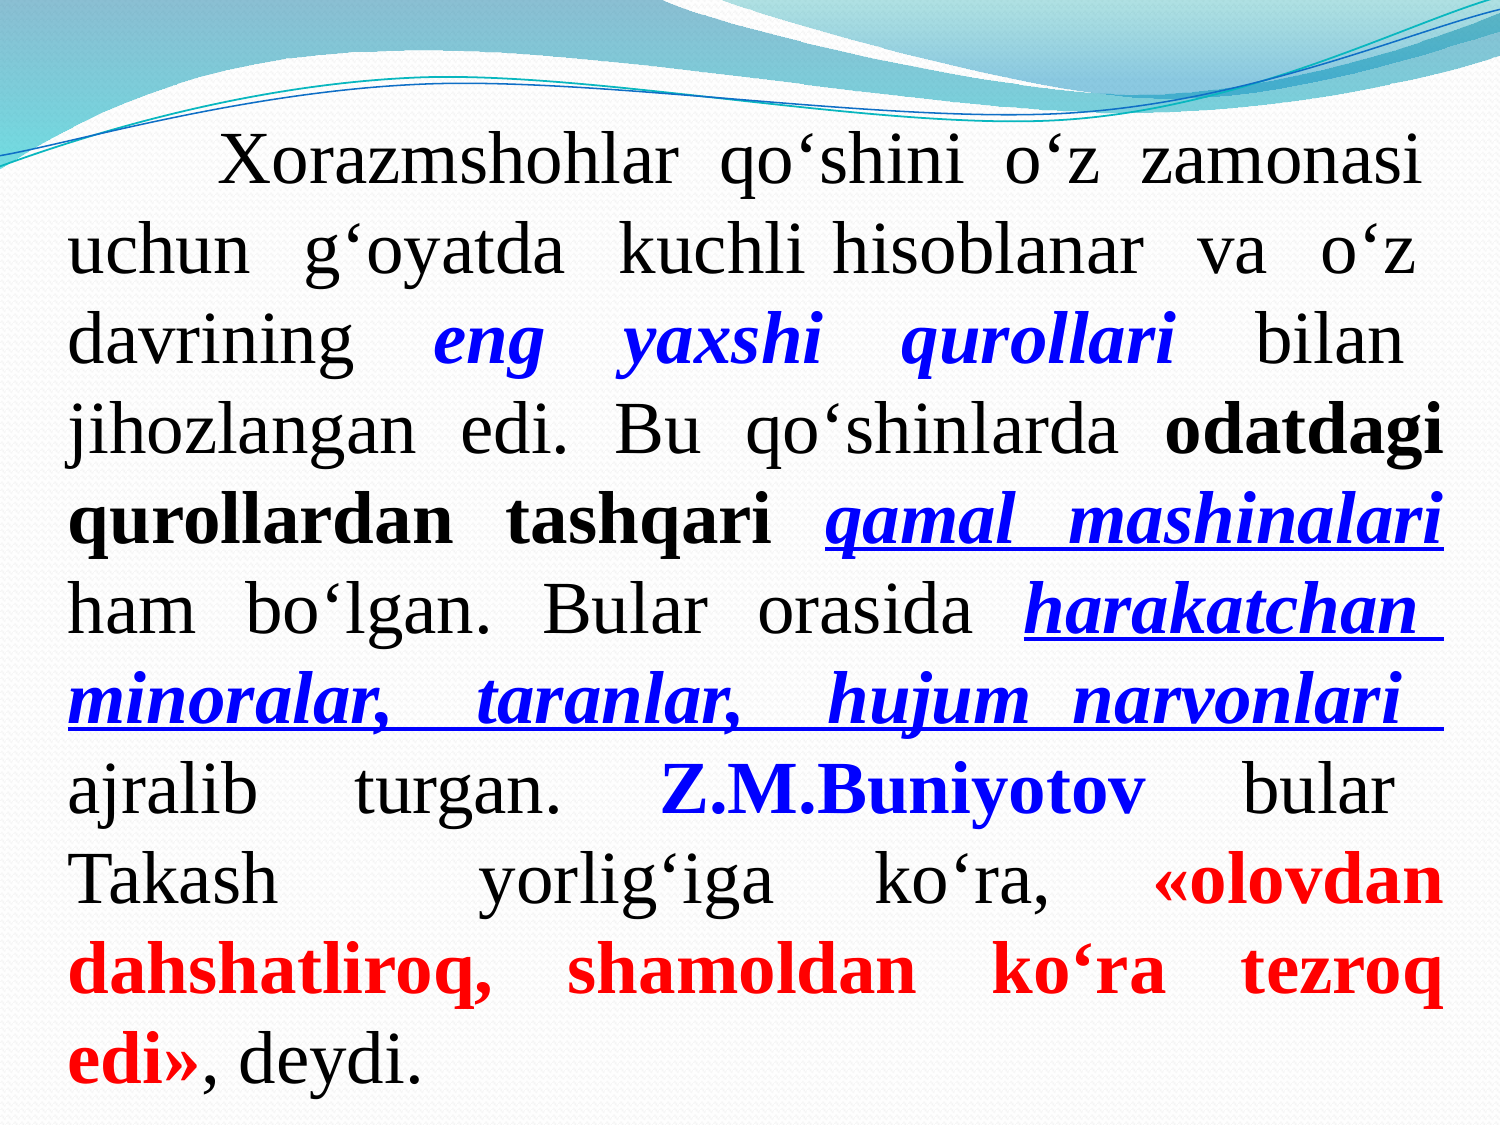

Xorazmshohlar  qo‘shini  o‘z  zamonasi  uchun  g‘oyatda  kuchli hisoblanar  va  o‘z  davrining  eng  yaxshi  qurollari  bilan  jihozlangan edi. Bu qo‘shinlarda odatdagi qurollardan tashqari qamal mashinalari ham  bo‘lgan.  Bular  orasida  harakatchan  minoralar,  taranlar,  hujum narvonlari  ajralib  turgan.  Z.M.Buniyotov  bular  Takash  yorlig‘iga ko‘ra, «olovdan dahshatliroq, shamoldan ko‘ra tеzroq edi», dеydi.